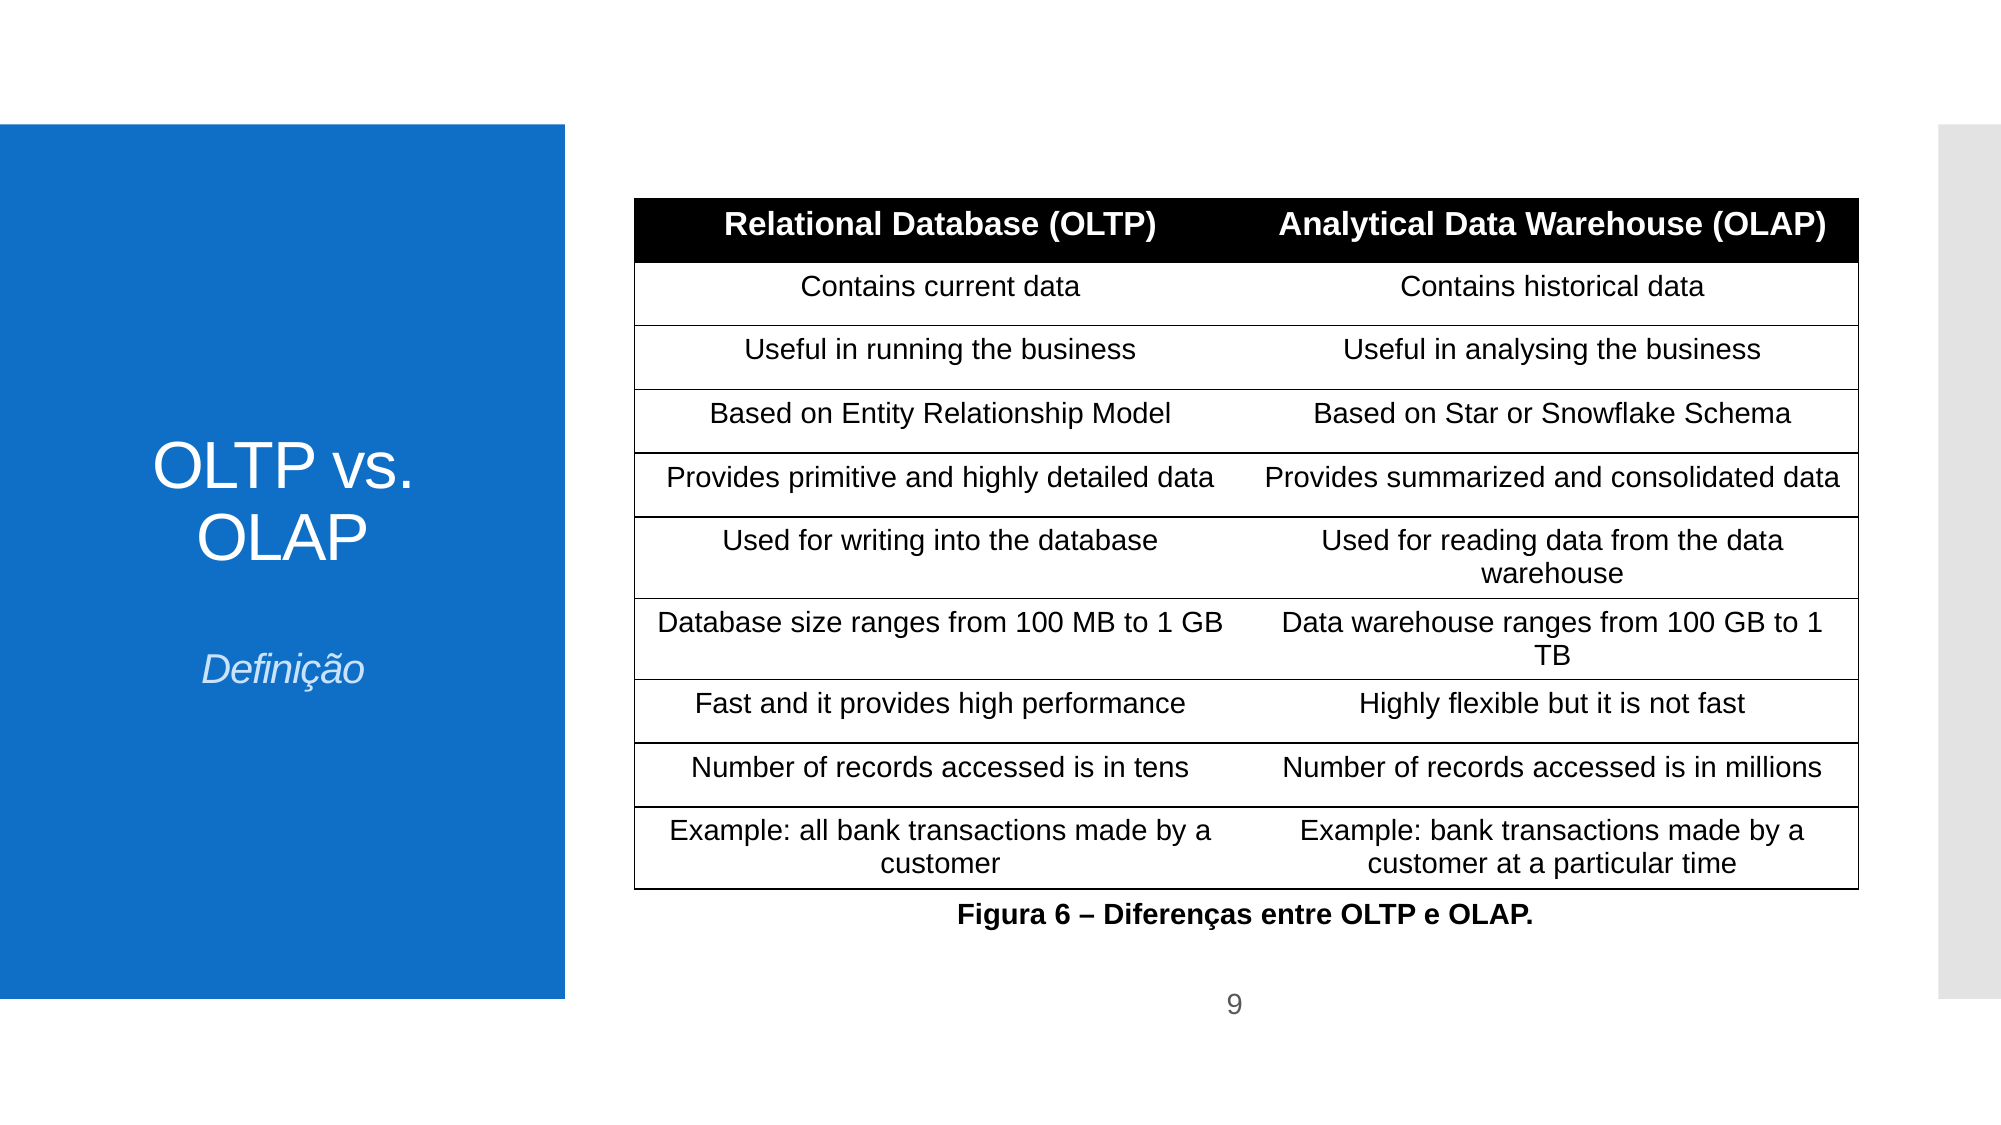

# OLTP vs. OLAP Definição
| Relational Database (OLTP) | Analytical Data Warehouse (OLAP) |
| --- | --- |
| Contains current data | Contains historical data |
| Useful in running the business | Useful in analysing the business |
| Based on Entity Relationship Model | Based on Star or Snowflake Schema |
| Provides primitive and highly detailed data | Provides summarized and consolidated data |
| Used for writing into the database | Used for reading data from the data warehouse |
| Database size ranges from 100 MB to 1 GB | Data warehouse ranges from 100 GB to 1 TB |
| Fast and it provides high performance | Highly flexible but it is not fast |
| Number of records accessed is in tens | Number of records accessed is in millions |
| Example: all bank transactions made by a customer | Example: bank transactions made by a customer at a particular time |
Figura 6 – Diferenças entre OLTP e OLAP.
9